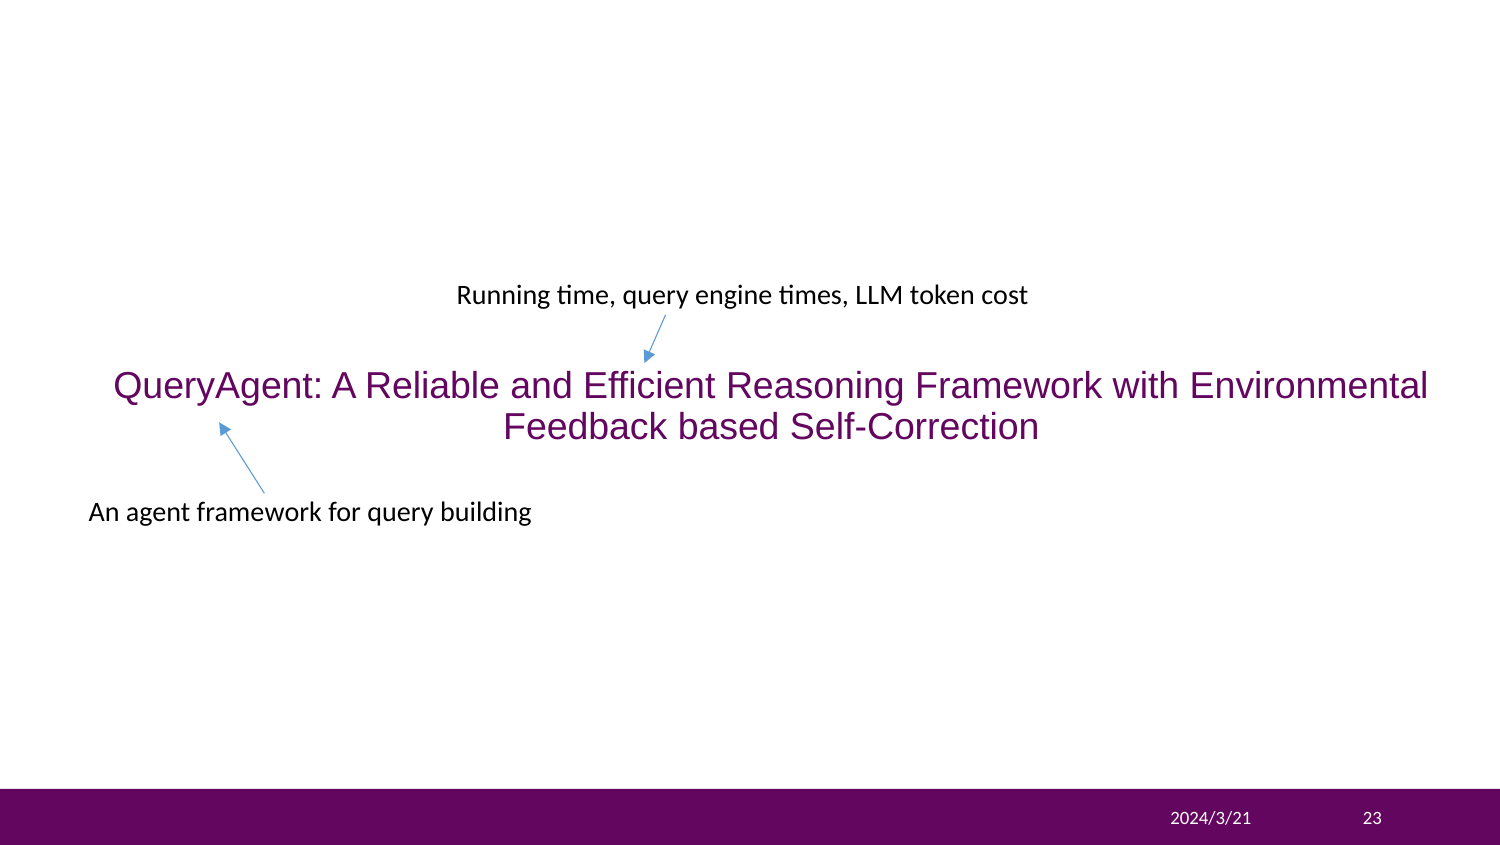

Running time, query engine times, LLM token cost
# QueryAgent: A Reliable and Efficient Reasoning Framework with Environmental Feedback based Self-Correction
An agent framework for query building
2024/3/21
23